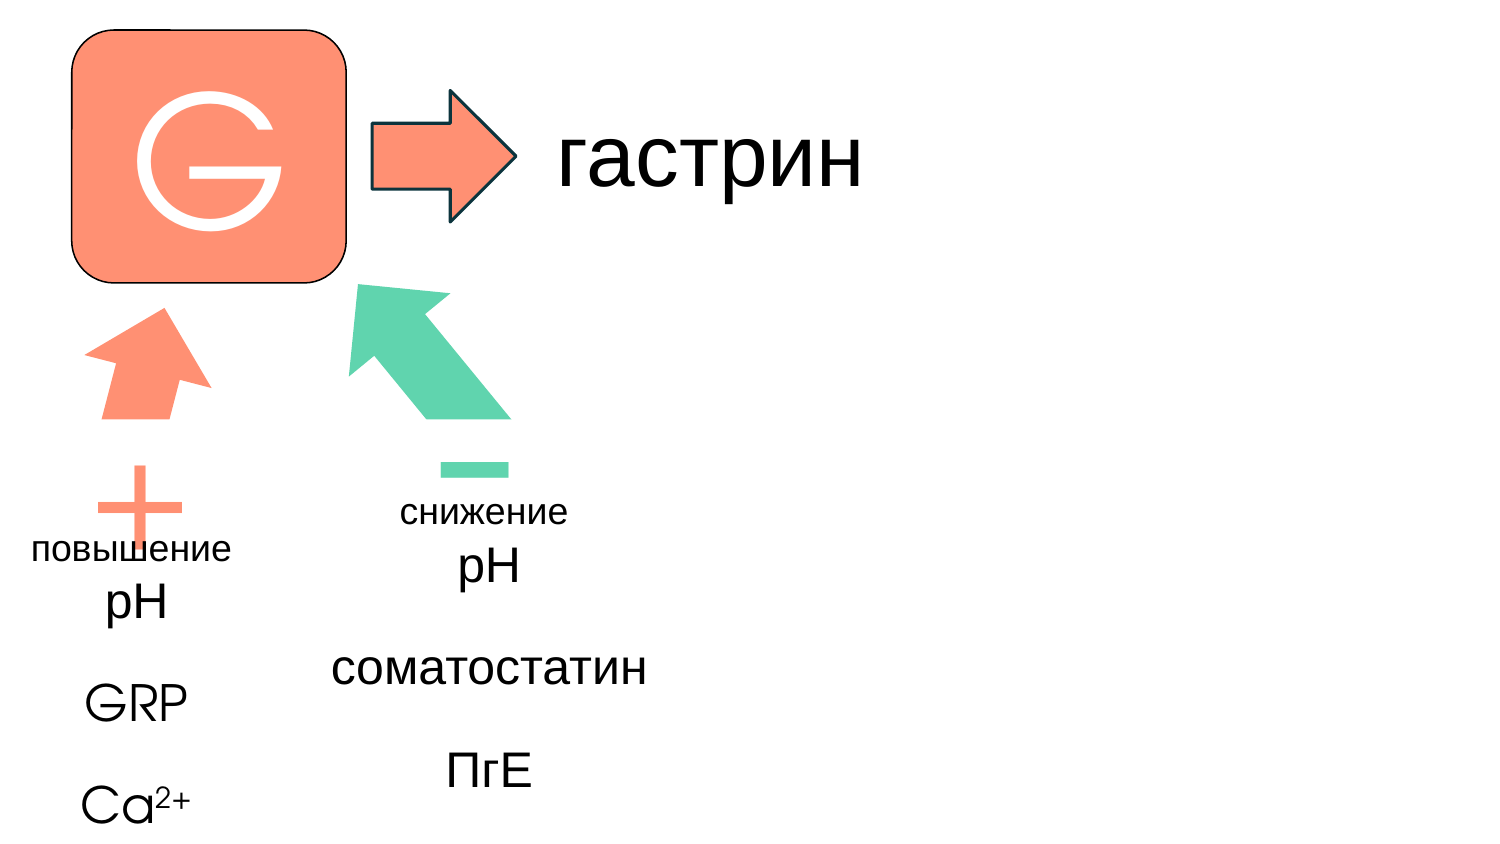

гастрин

# G

+
-
снижение
рН

соматостатин

ПгЕ

повышение
рН

GRP

Ca2+